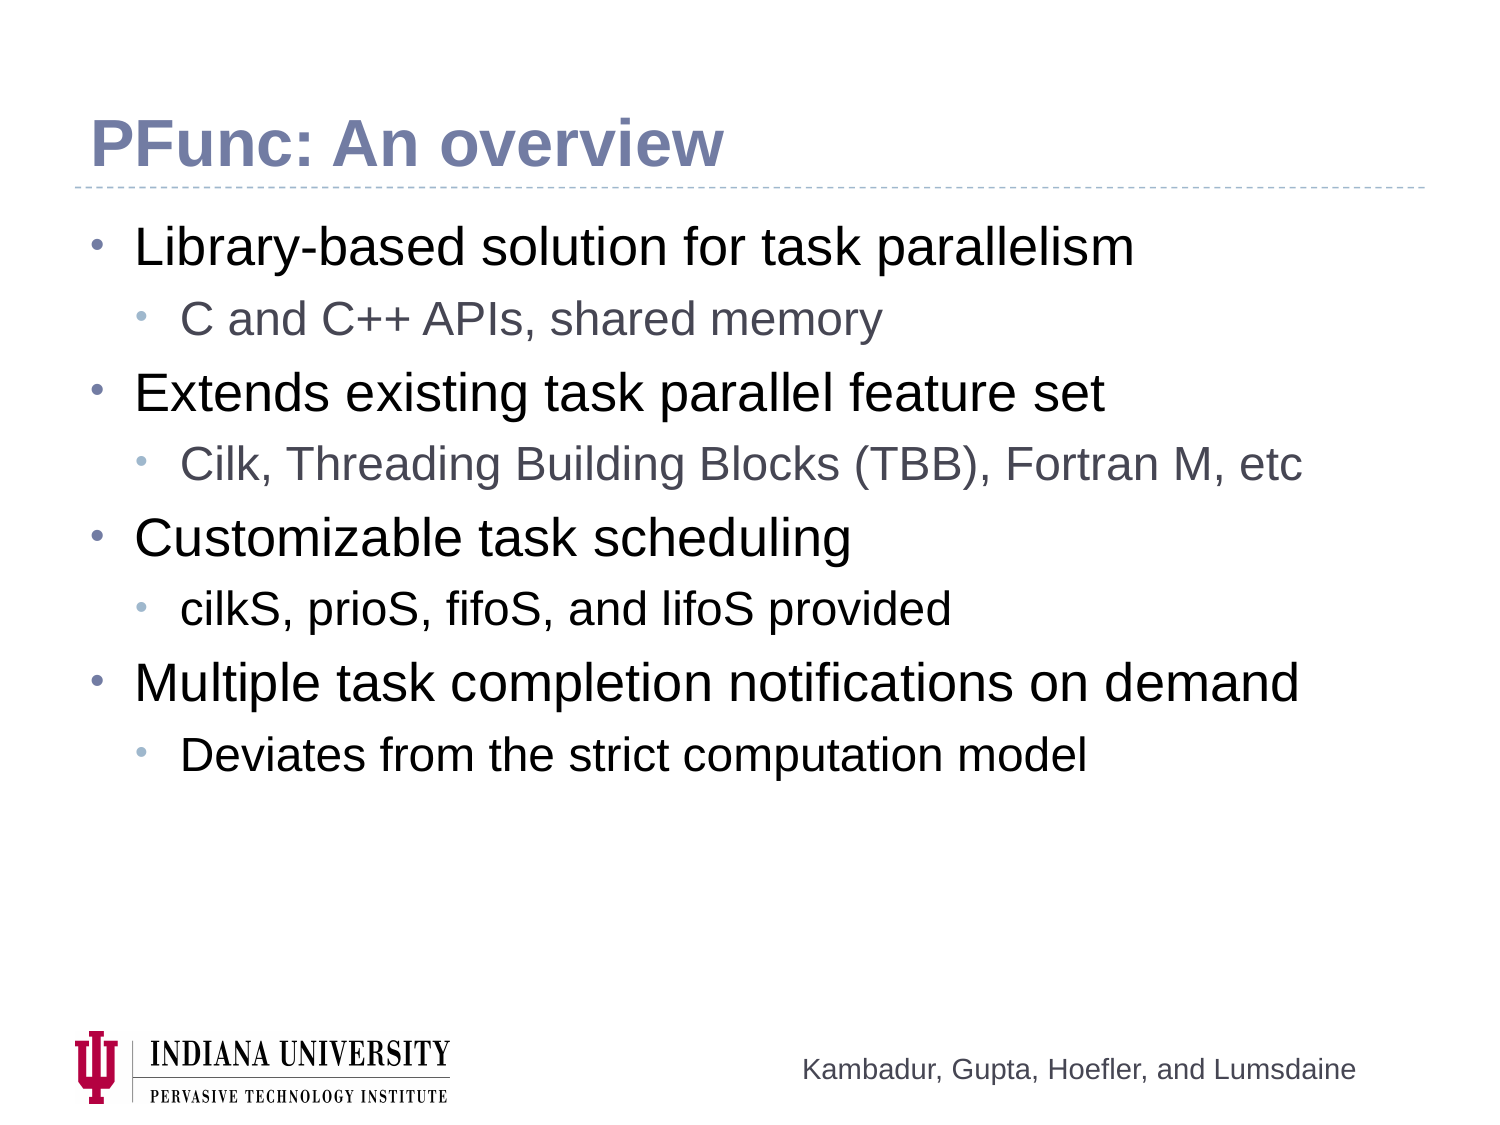

# PFunc: An overview
Library-based solution for task parallelism
C and C++ APIs, shared memory
Extends existing task parallel feature set
Cilk, Threading Building Blocks (TBB), Fortran M, etc
Customizable task scheduling
cilkS, prioS, fifoS, and lifoS provided
Multiple task completion notifications on demand
Deviates from the strict computation model
Kambadur, Gupta, Hoefler, and Lumsdaine